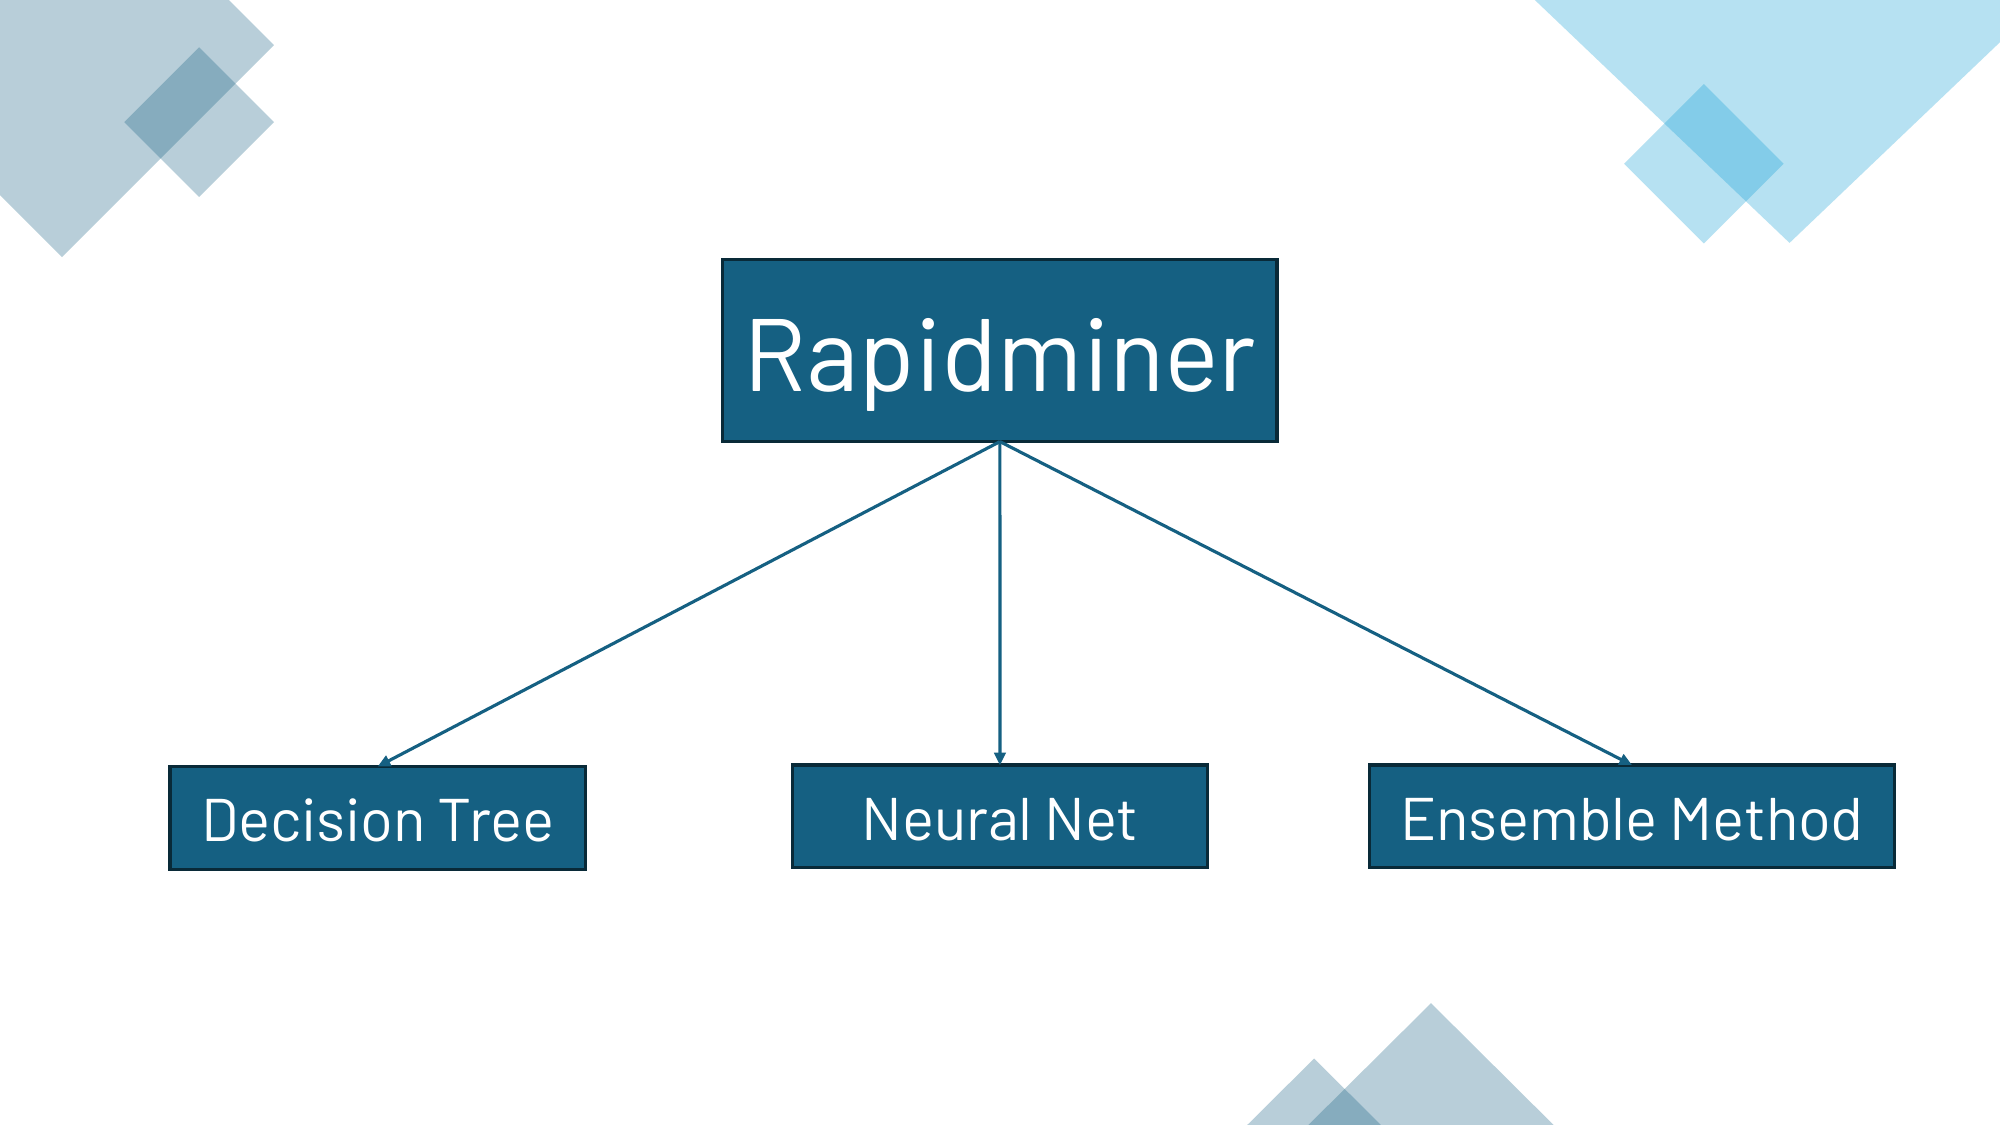

Rapidminer
Decision Tree
Neural Net
Ensemble Method